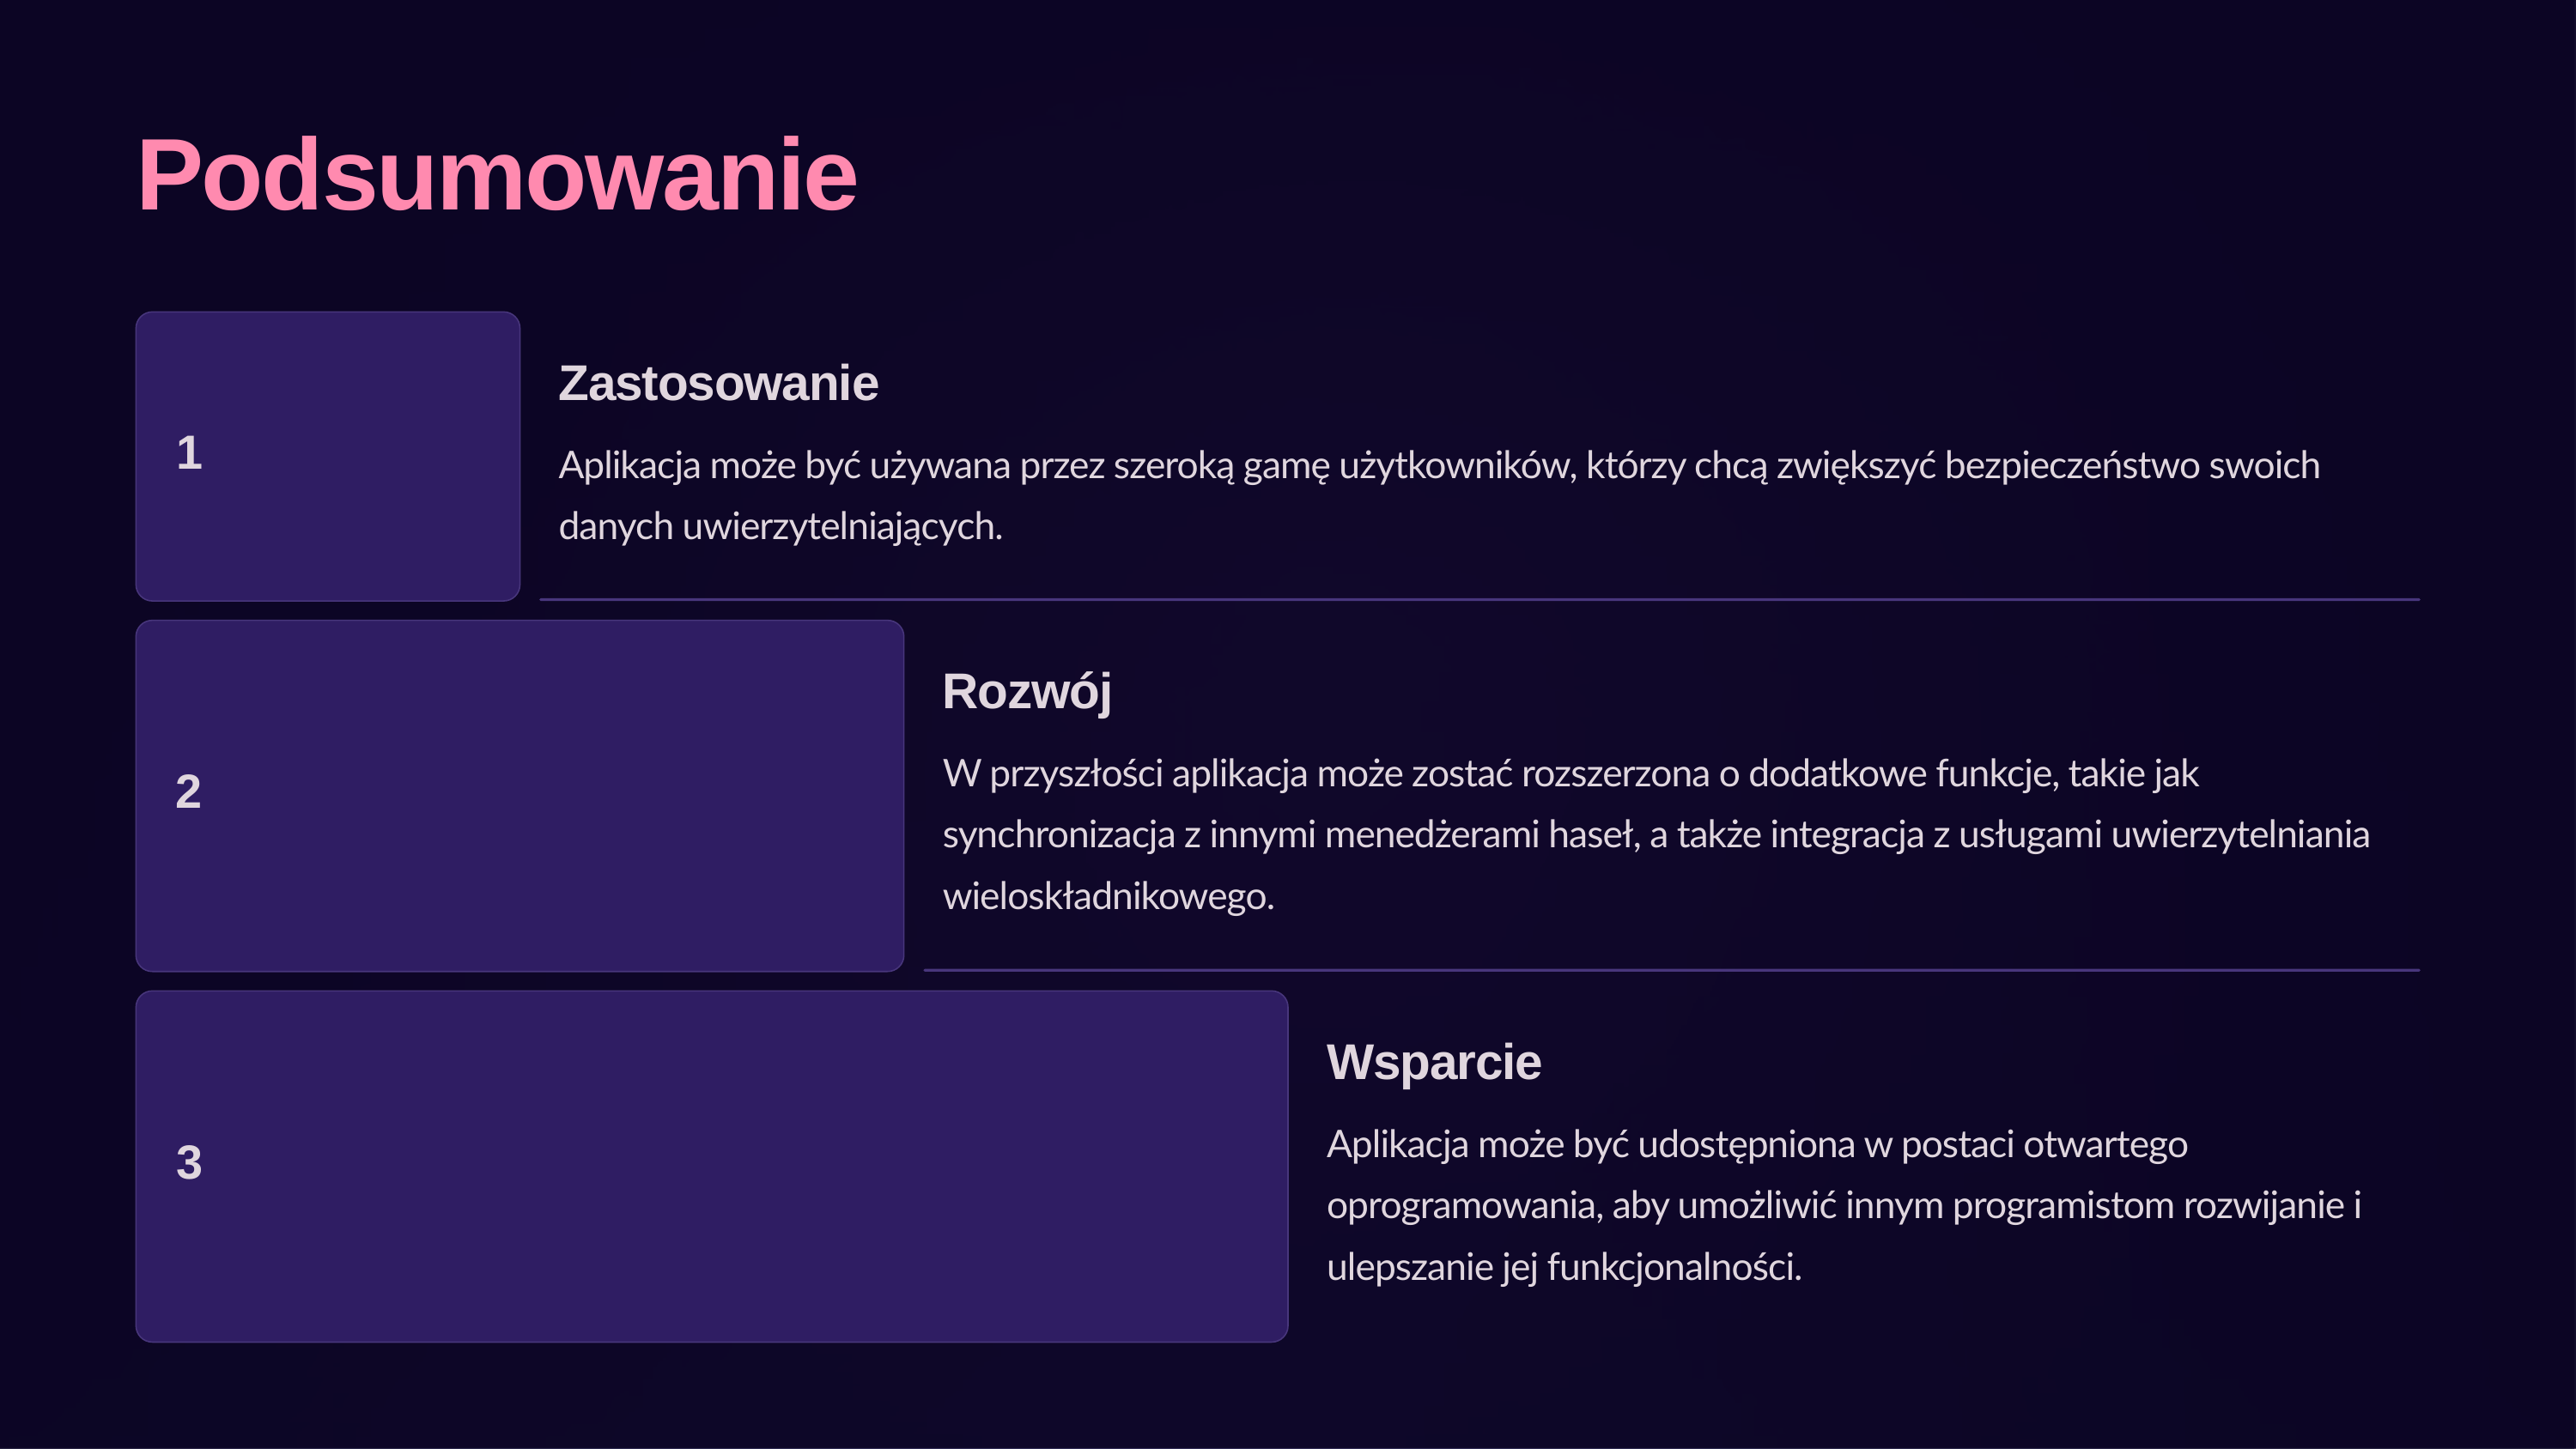

Podsumowanie

Zastosowanie
1
Aplikacja może być używana przez szeroką gamę użytkowników, którzy chcą zwiększyć bezpieczeństwo swoich danych uwierzytelniających.

Rozwój
W przyszłości aplikacja może zostać rozszerzona o dodatkowe funkcje, takie jak synchronizacja z innymi menedżerami haseł, a także integracja z usługami uwierzytelniania wieloskładnikowego.
2

Wsparcie
Aplikacja może być udostępniona w postaci otwartego oprogramowania, aby umożliwić innym programistom rozwijanie i ulepszanie jej funkcjonalności.
3